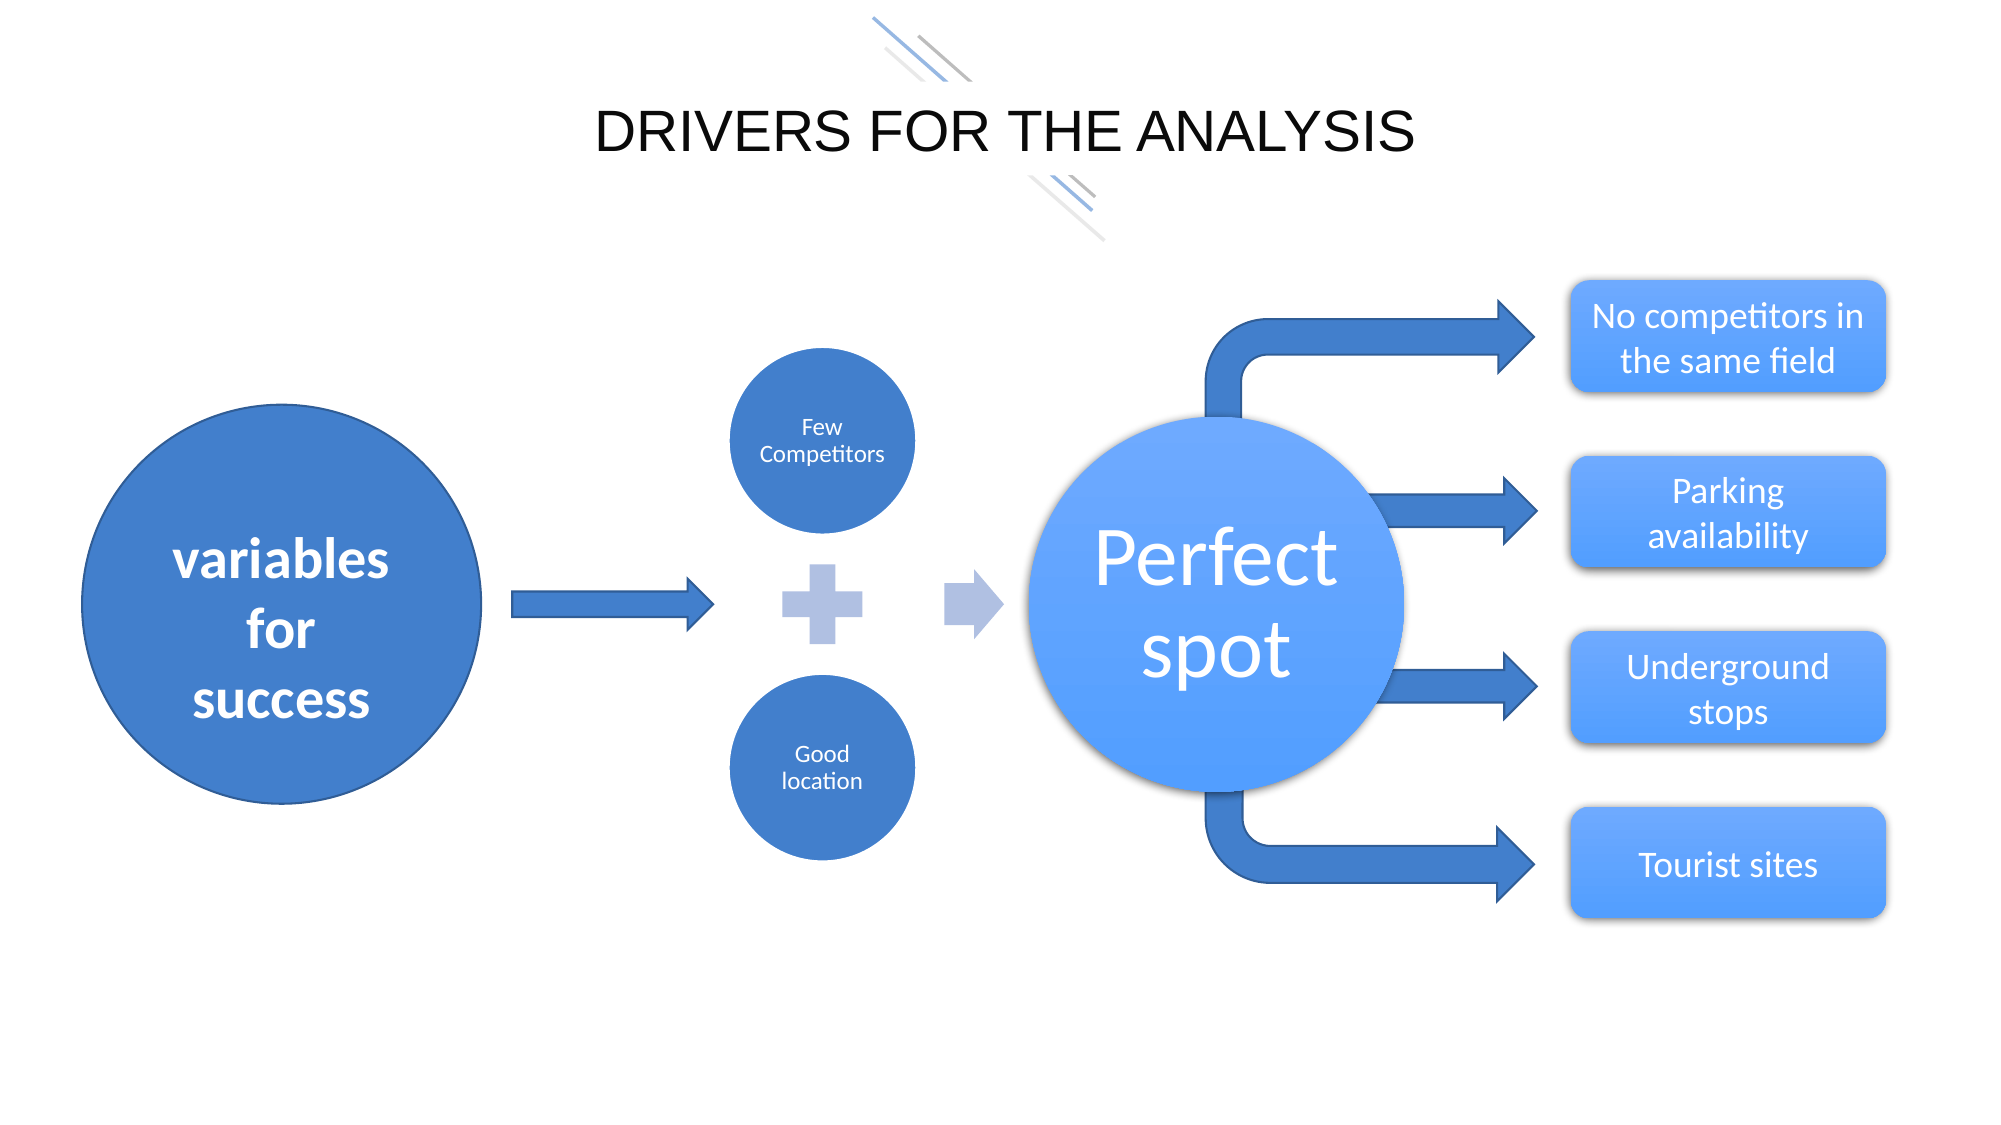

3
Drivers for the analysis
No competitors in the same field

Few Competitors

Good location

Perfect spot

variables for success
Parking availability

Underground stops

Tourist sites